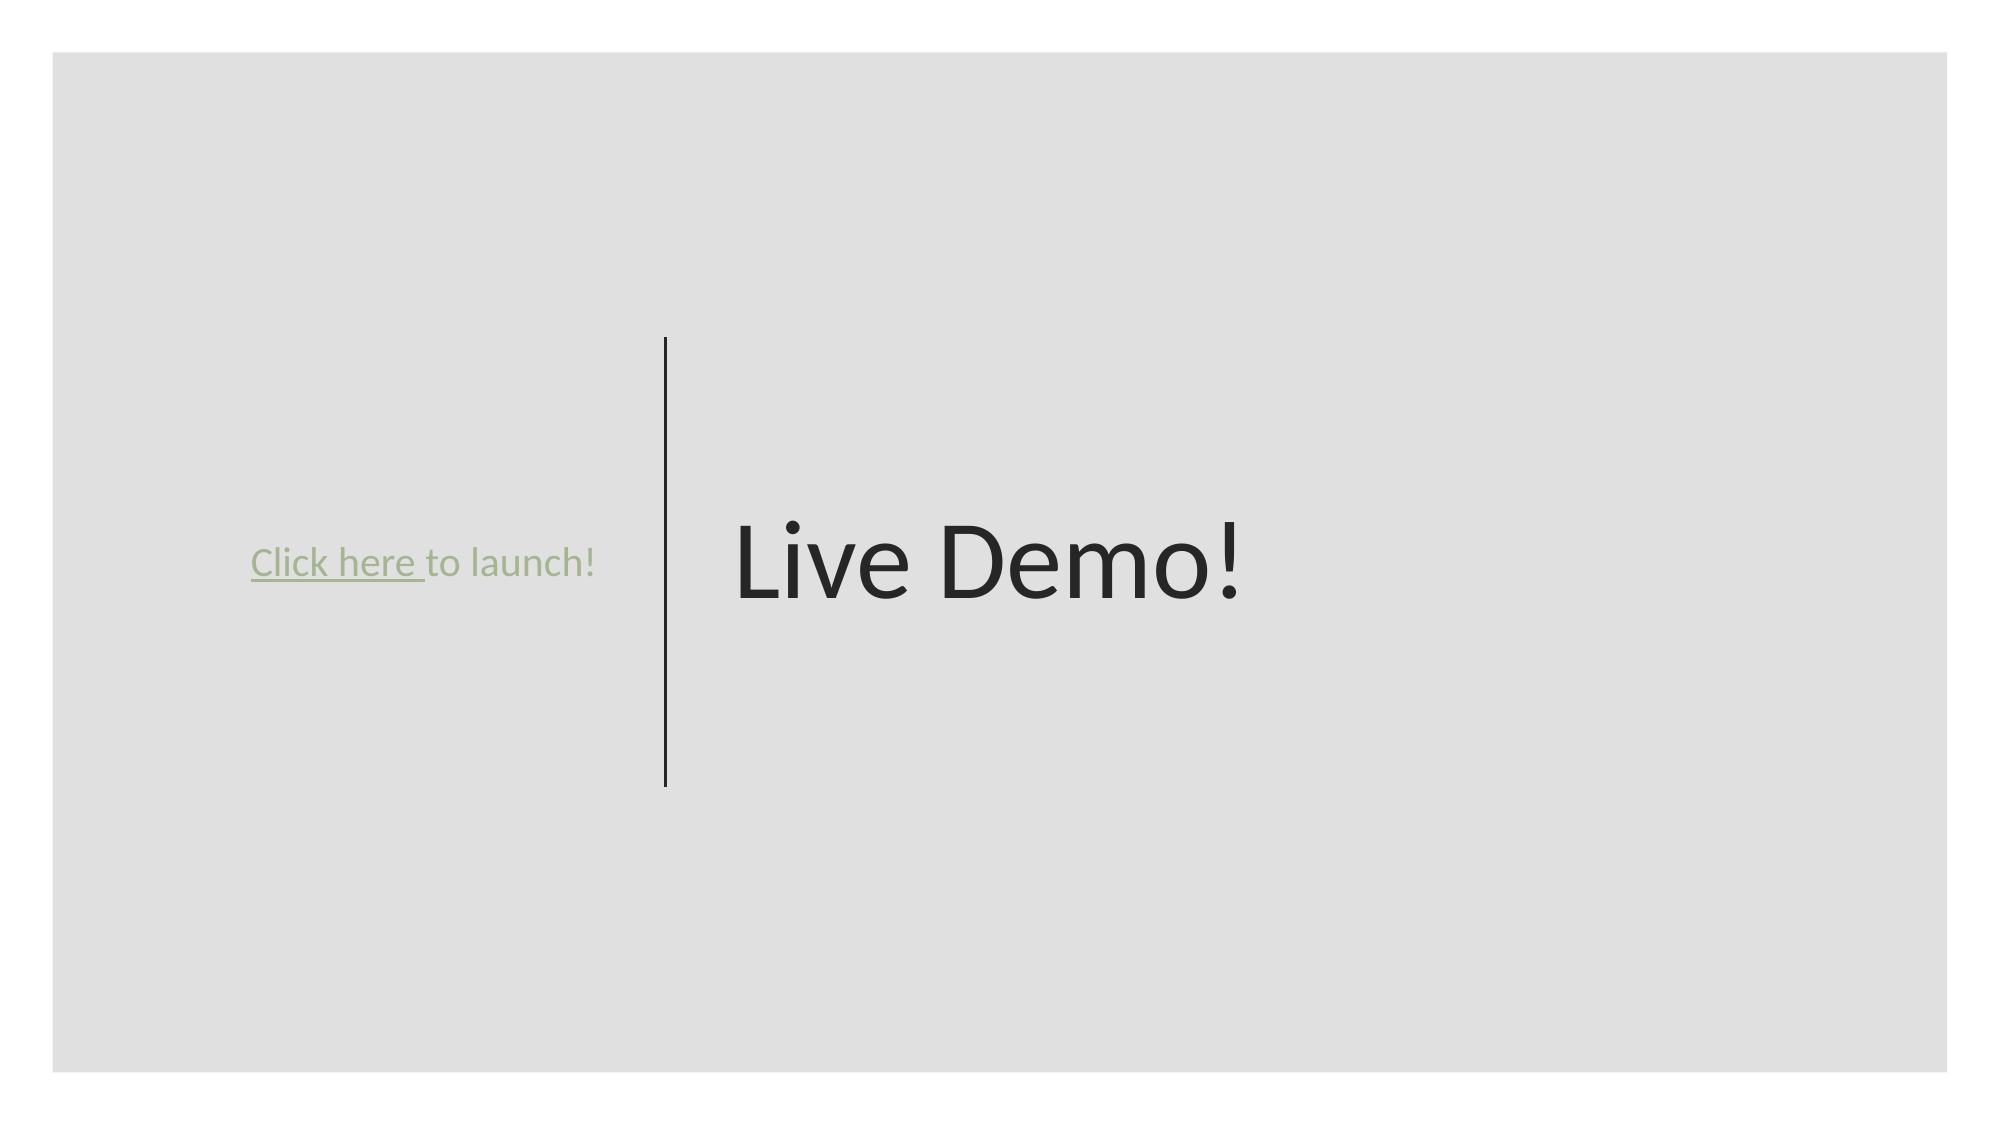

Click here to launch!
# Live Demo!